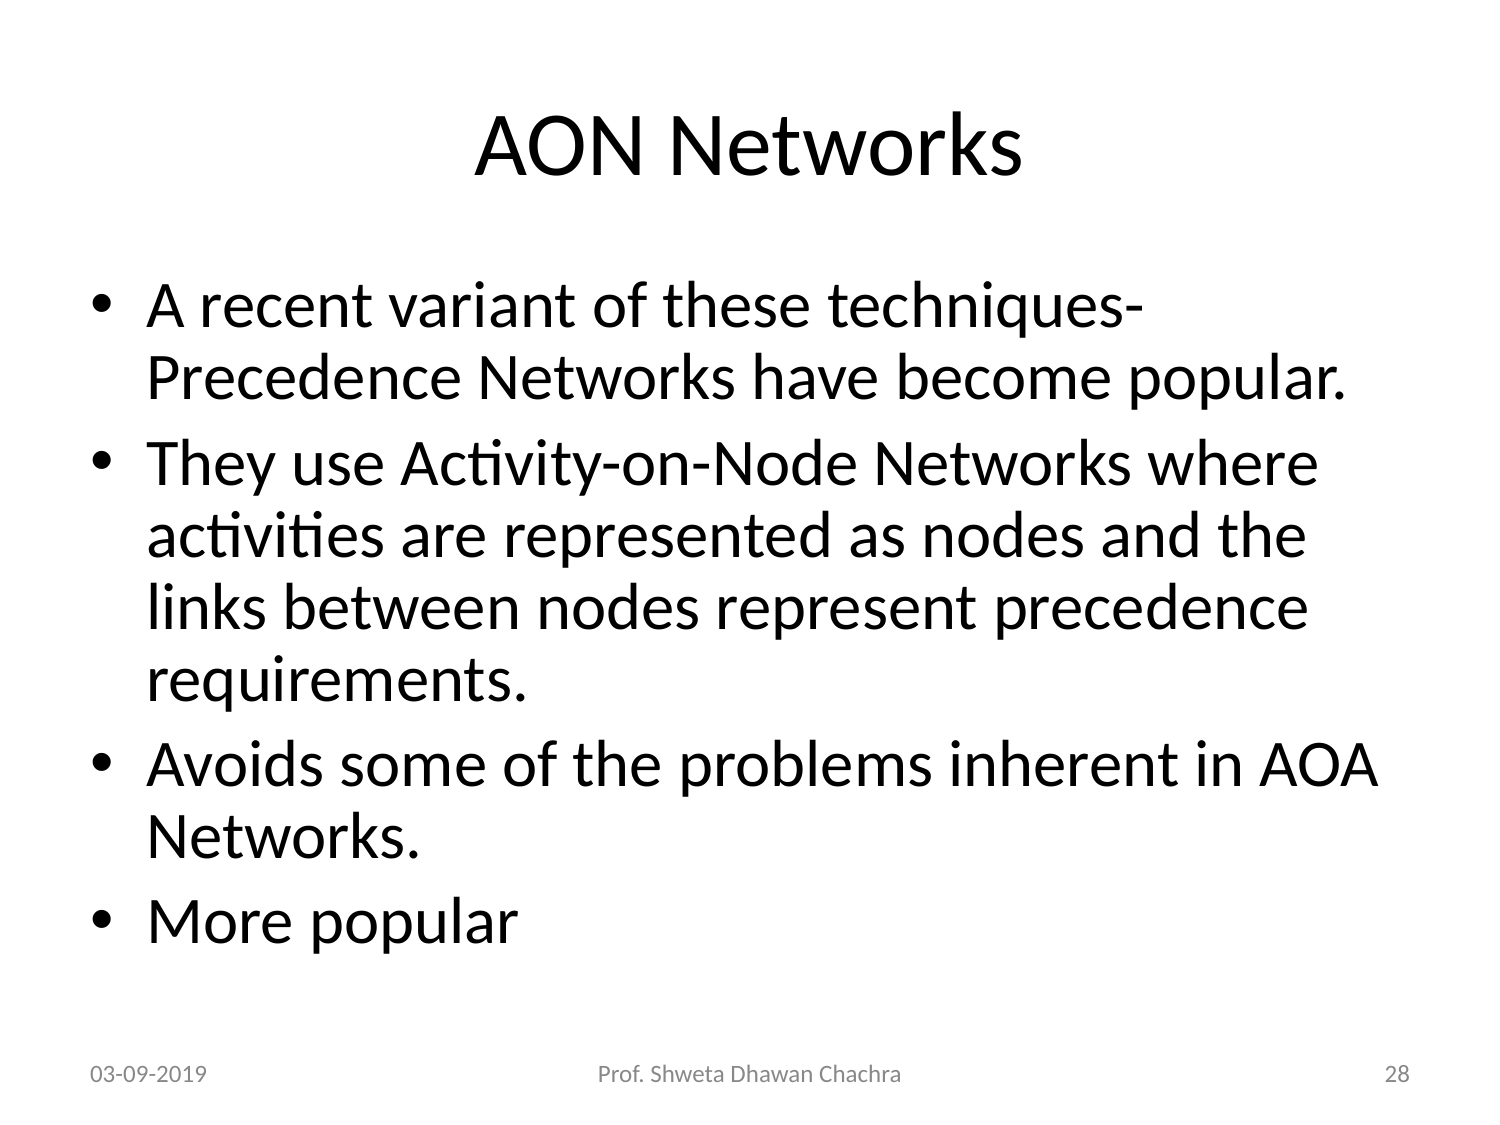

# AON Networks
A recent variant of these techniques- Precedence Networks have become popular.
They use Activity-on-Node Networks where activities are represented as nodes and the links between nodes represent precedence requirements.
Avoids some of the problems inherent in AOA Networks.
More popular
03-09-2019
Prof. Shweta Dhawan Chachra
28